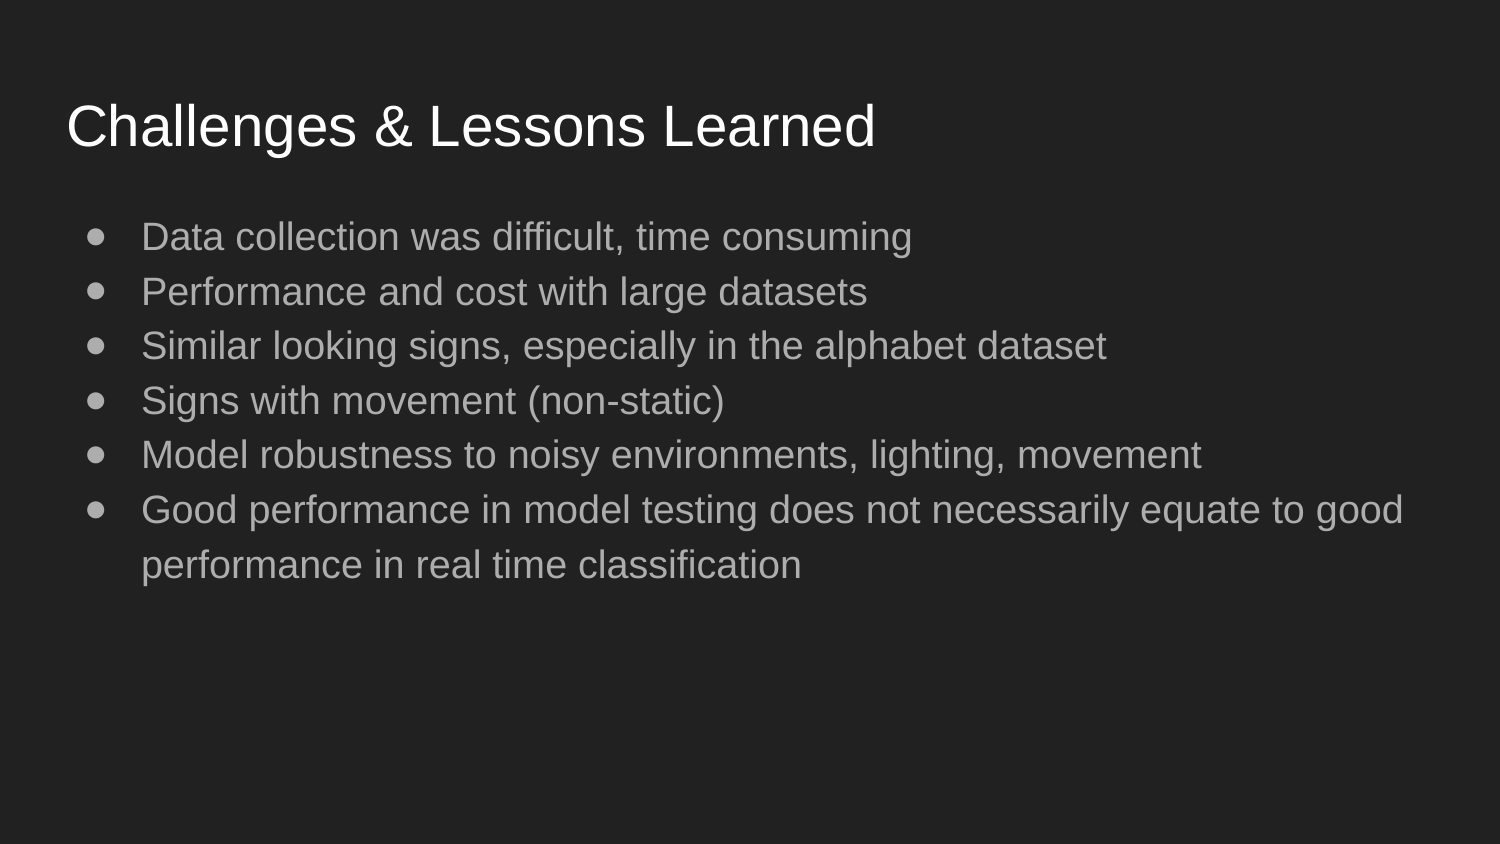

# Challenges & Lessons Learned
Data collection was difficult, time consuming
Performance and cost with large datasets
Similar looking signs, especially in the alphabet dataset
Signs with movement (non-static)
Model robustness to noisy environments, lighting, movement
Good performance in model testing does not necessarily equate to good performance in real time classification